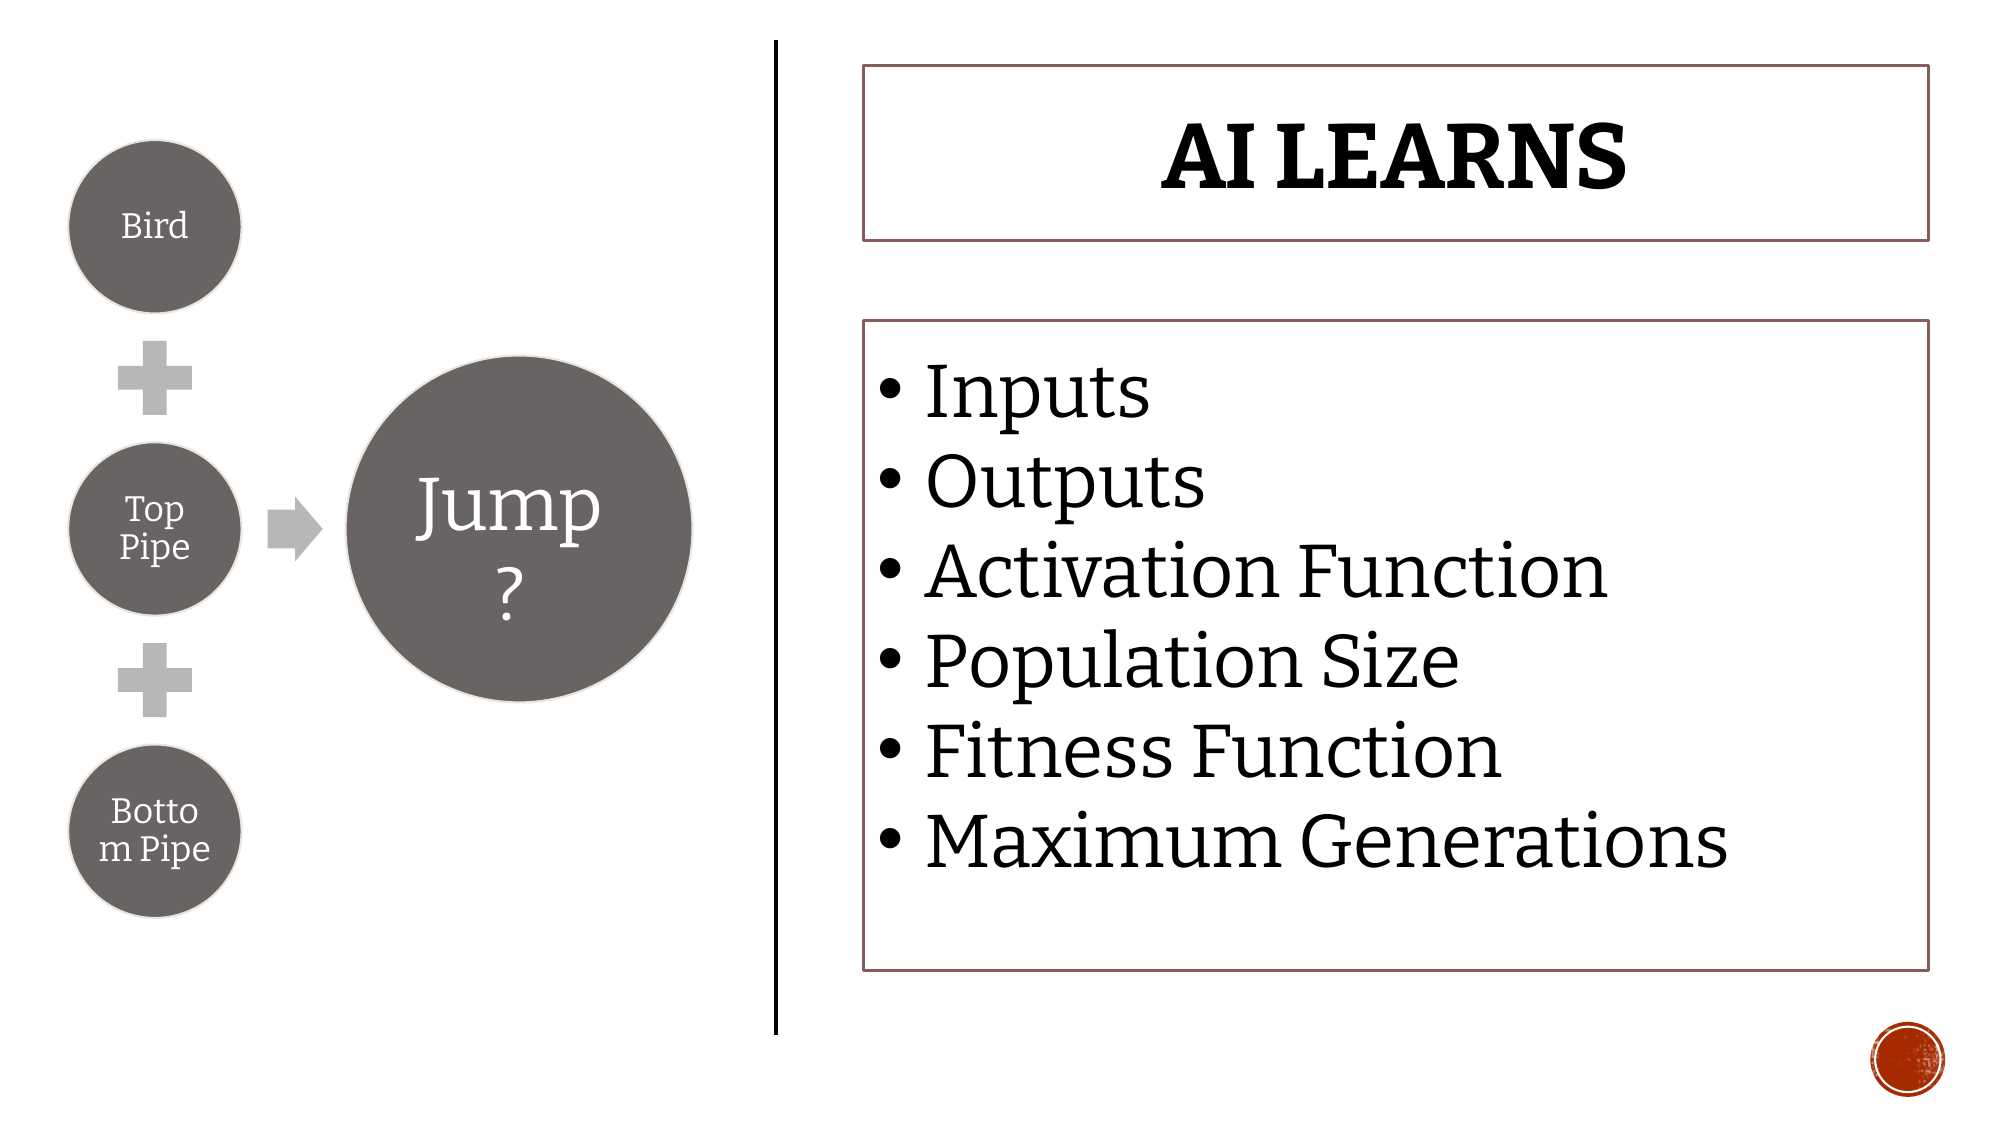

AI LEARNS
Bird

Top Pipe

Bottom Pipe

Inputs
Outputs
Activation Function
Population Size
Fitness Function
Maximum Generations
Jump?